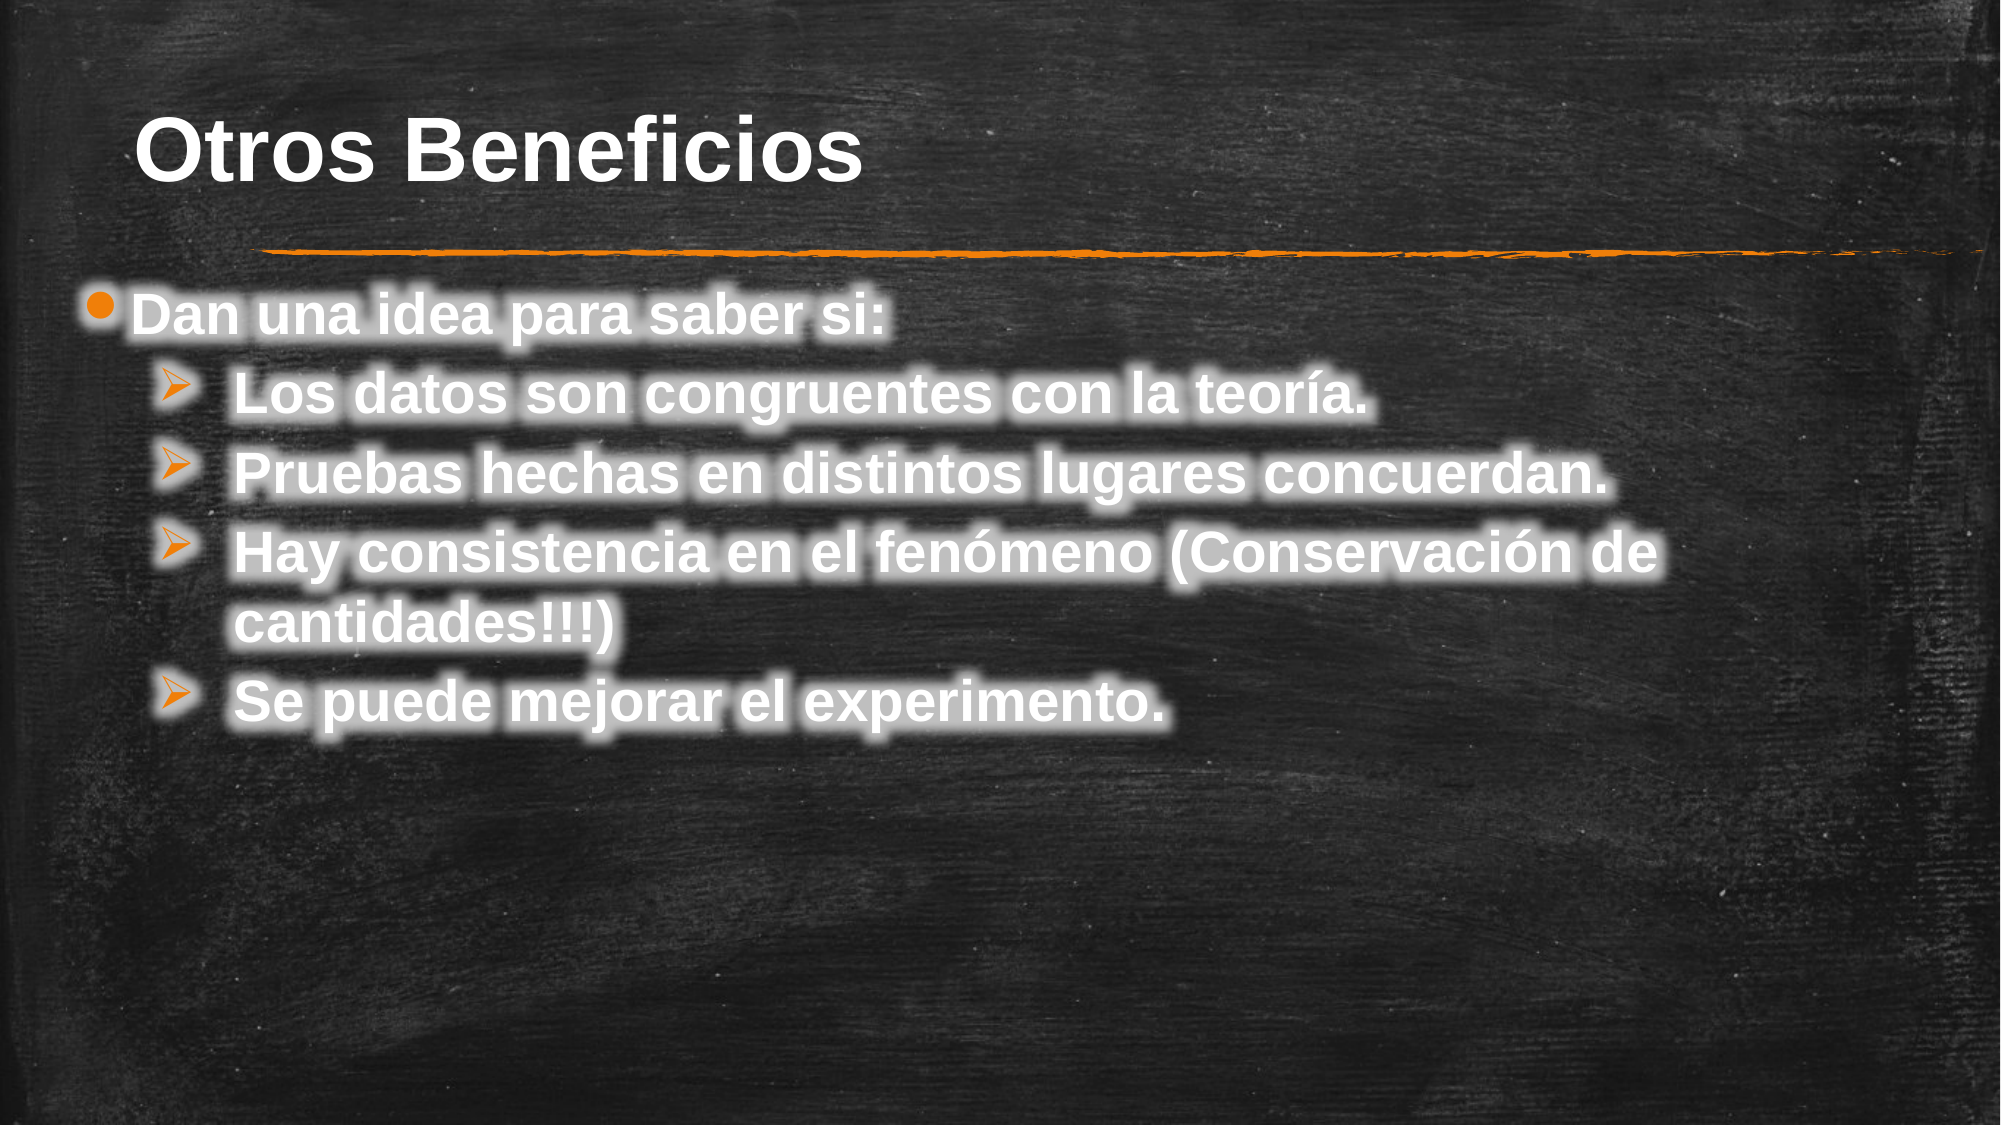

# Otros Beneficios
Dan una idea para saber si:
Los datos son congruentes con la teoría.
Pruebas hechas en distintos lugares concuerdan.
Hay consistencia en el fenómeno (Conservación de cantidades!!!)
Se puede mejorar el experimento.